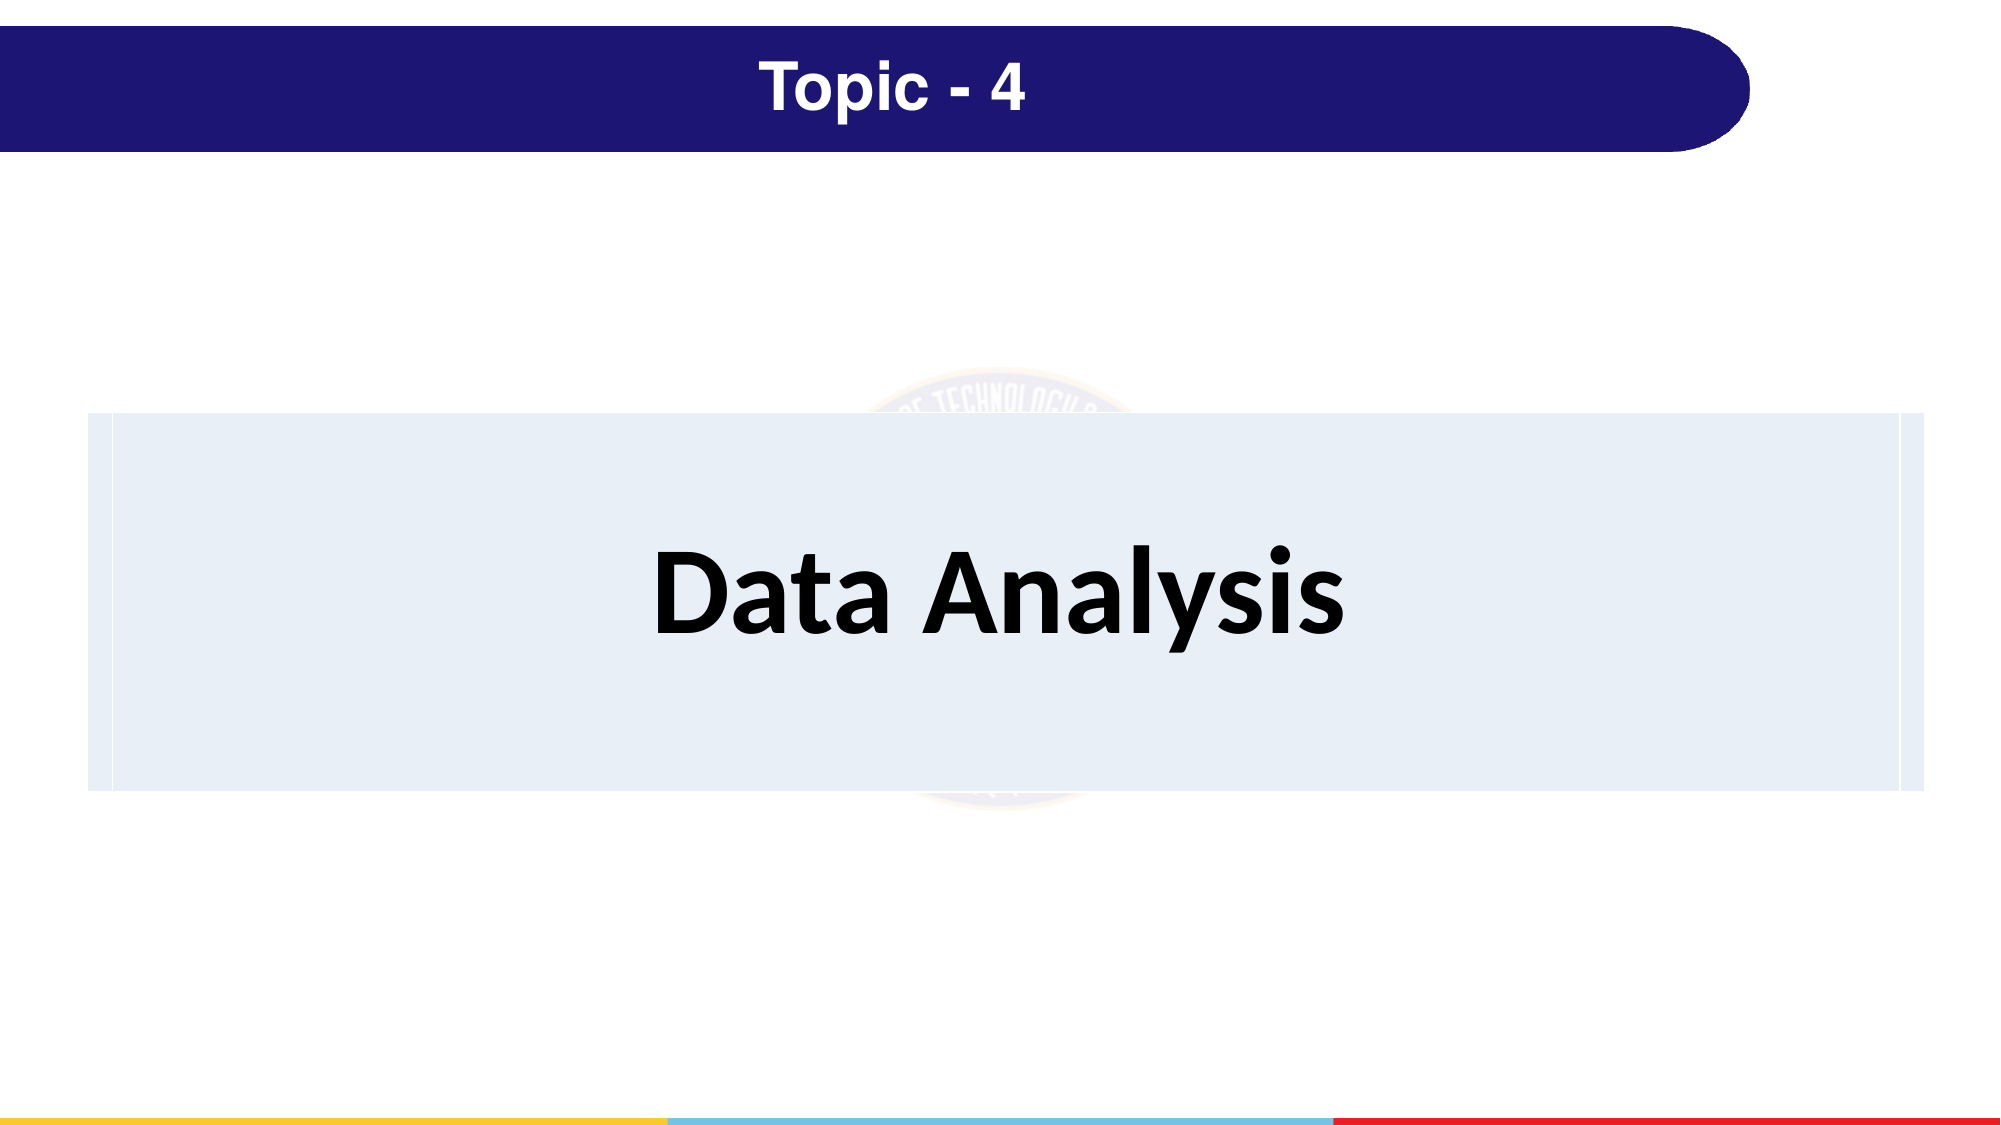

# Topic - 4
|  | Data Analysis |  |
| --- | --- | --- |